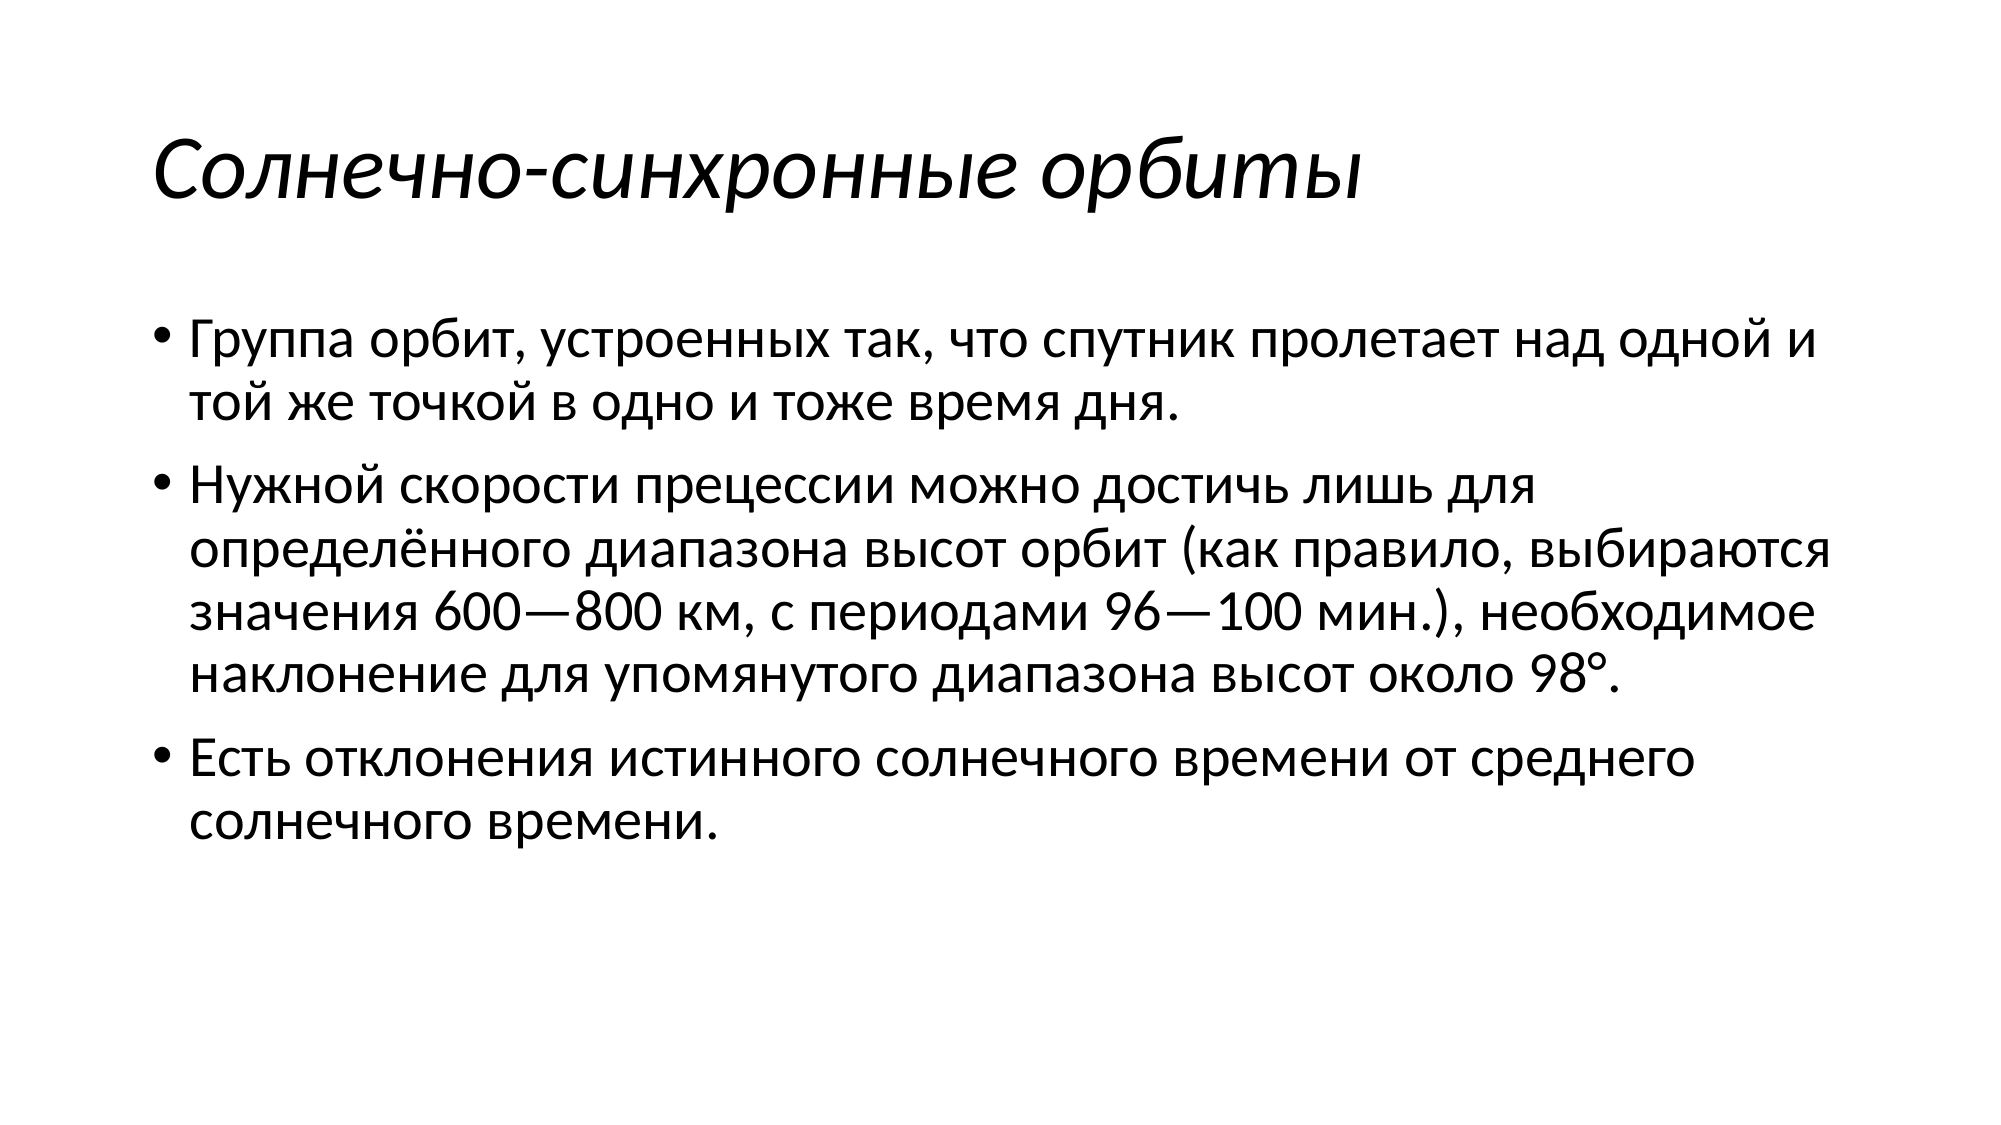

# Солнечно-синхронные орбиты
Группа орбит, устроенных так, что спутник пролетает над одной и той же точкой в одно и тоже время дня.
Нужной скорости прецессии можно достичь лишь для определённого диапазона высот орбит (как правило, выбираются значения 600—800 км, с периодами 96—100 мин.), необходимое наклонение для упомянутого диапазона высот около 98°.
Есть отклонения истинного солнечного времени от среднего солнечного времени.